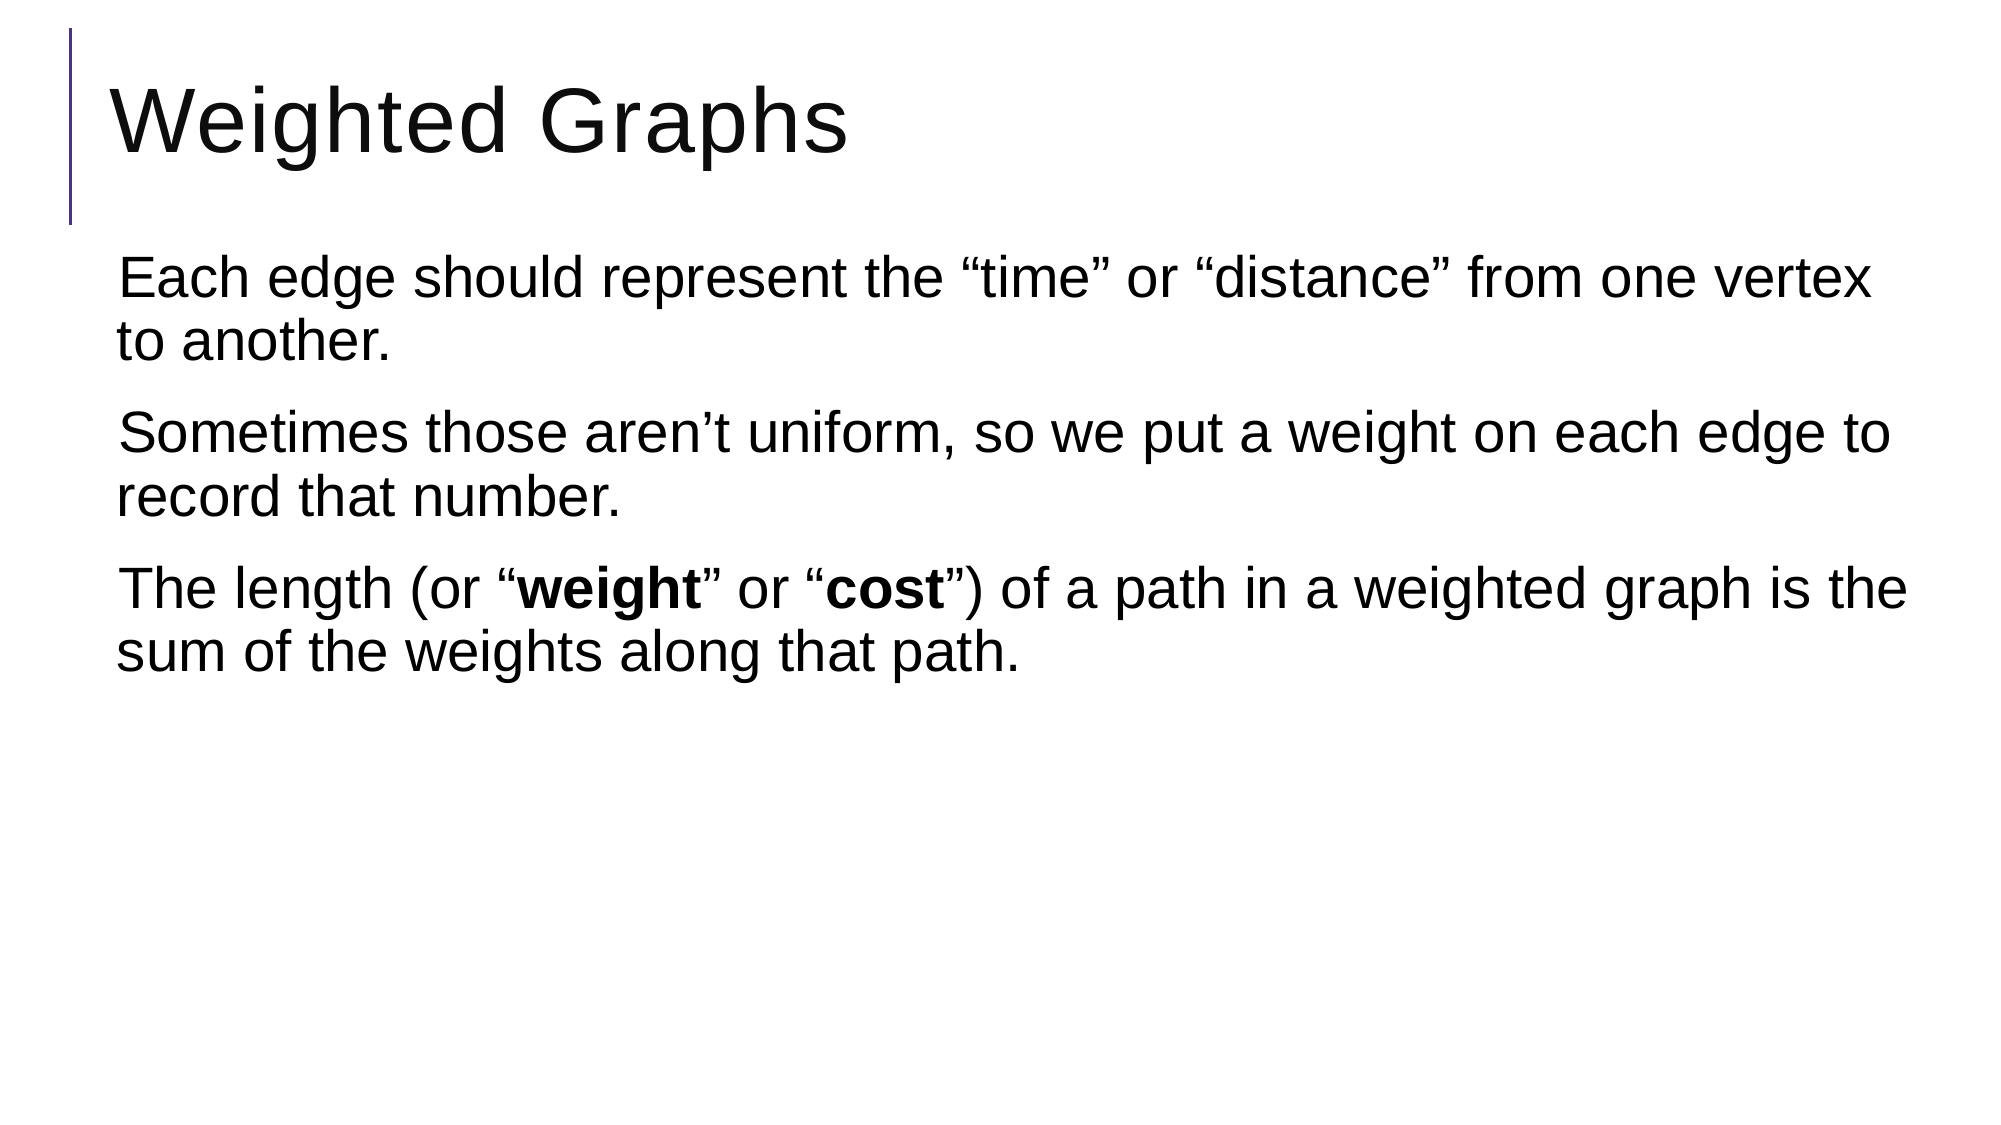

# Weighted Graphs
Each edge should represent the “time” or “distance” from one vertex to another.
Sometimes those aren’t uniform, so we put a weight on each edge to record that number.
The length (or “weight” or “cost”) of a path in a weighted graph is the sum of the weights along that path.